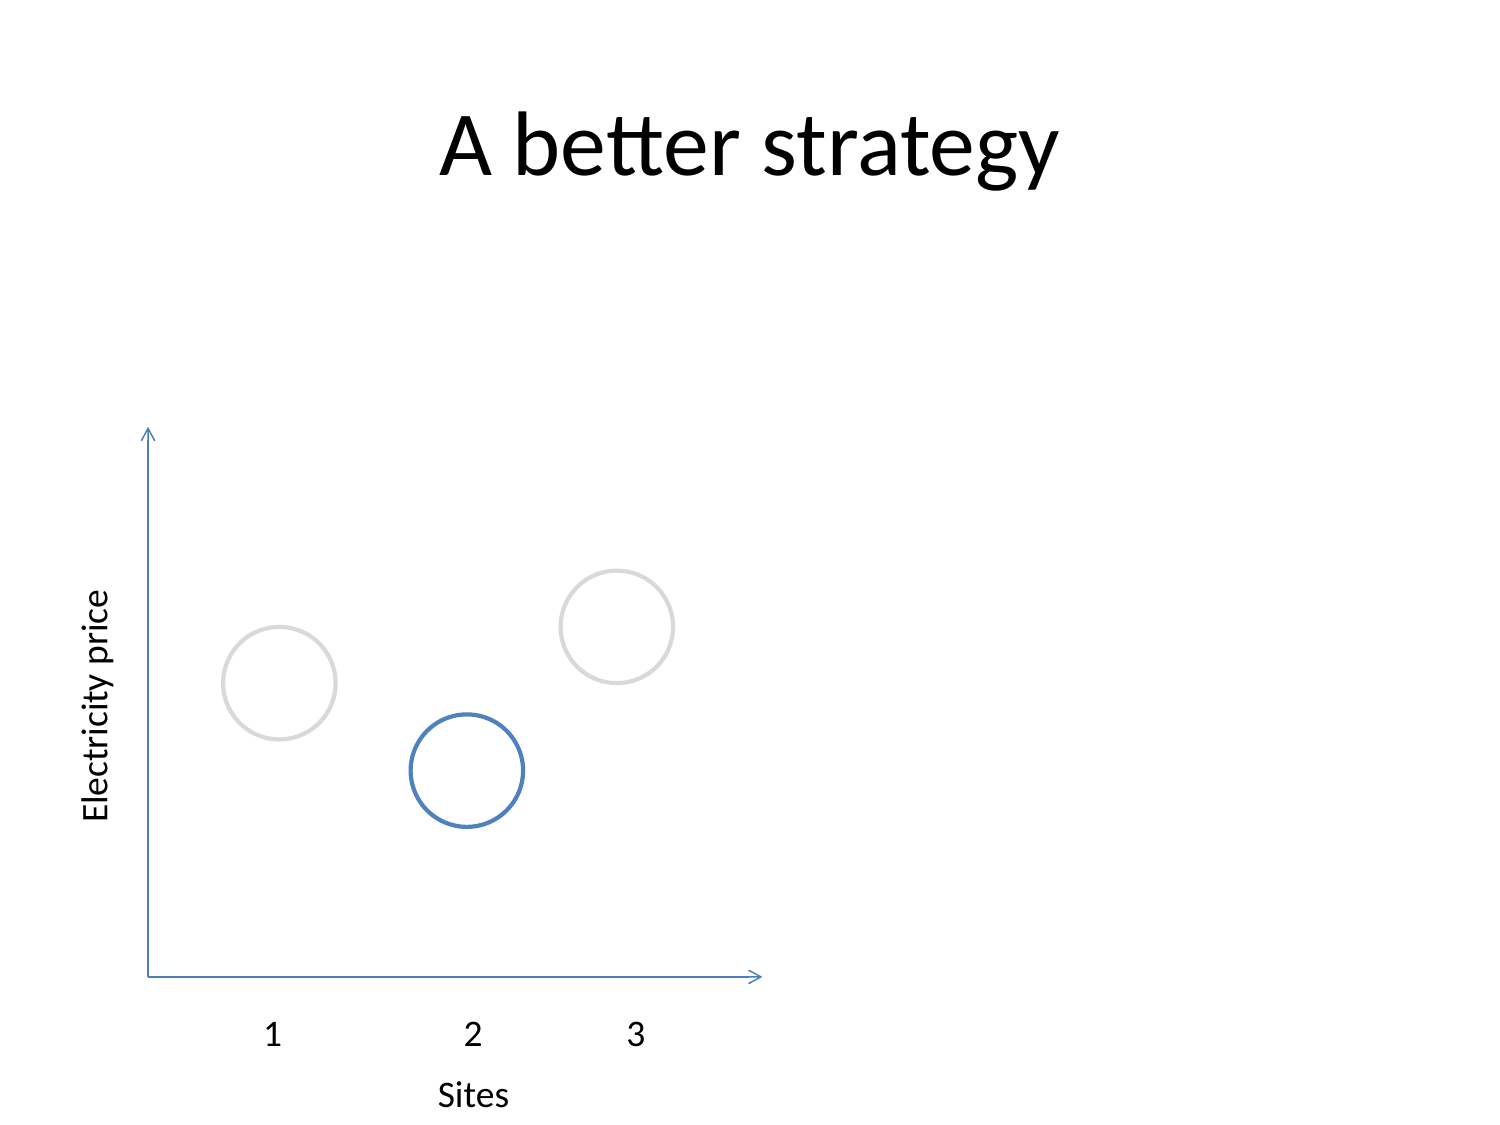

# A better strategy

Electricity price

1
2
3
Sites